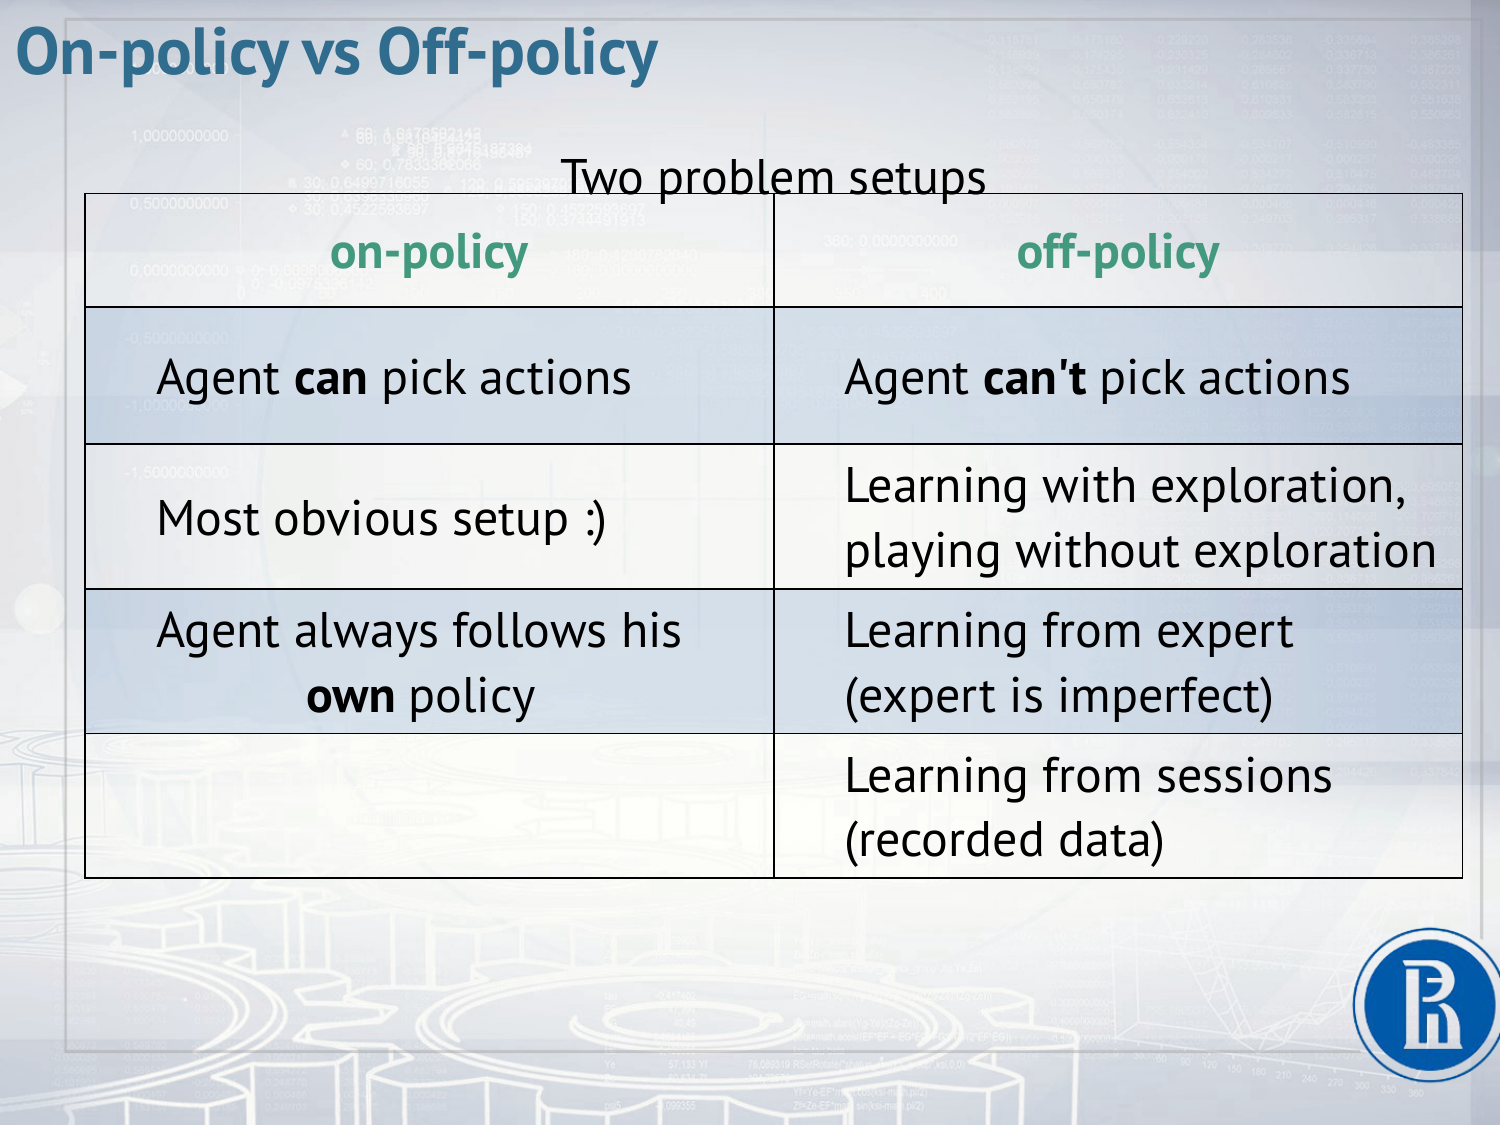

# On-policy vs Off-policy
Two problem setups
| on-policy | off-policy |
| --- | --- |
| Agent can pick actions | Agent can't pick actions |
| Most obvious setup :) | Learning with exploration, playing without exploration |
| Agent always follows his own policy | Learning from expert (expert is imperfect) |
|  | Learning from sessions (recorded data) |